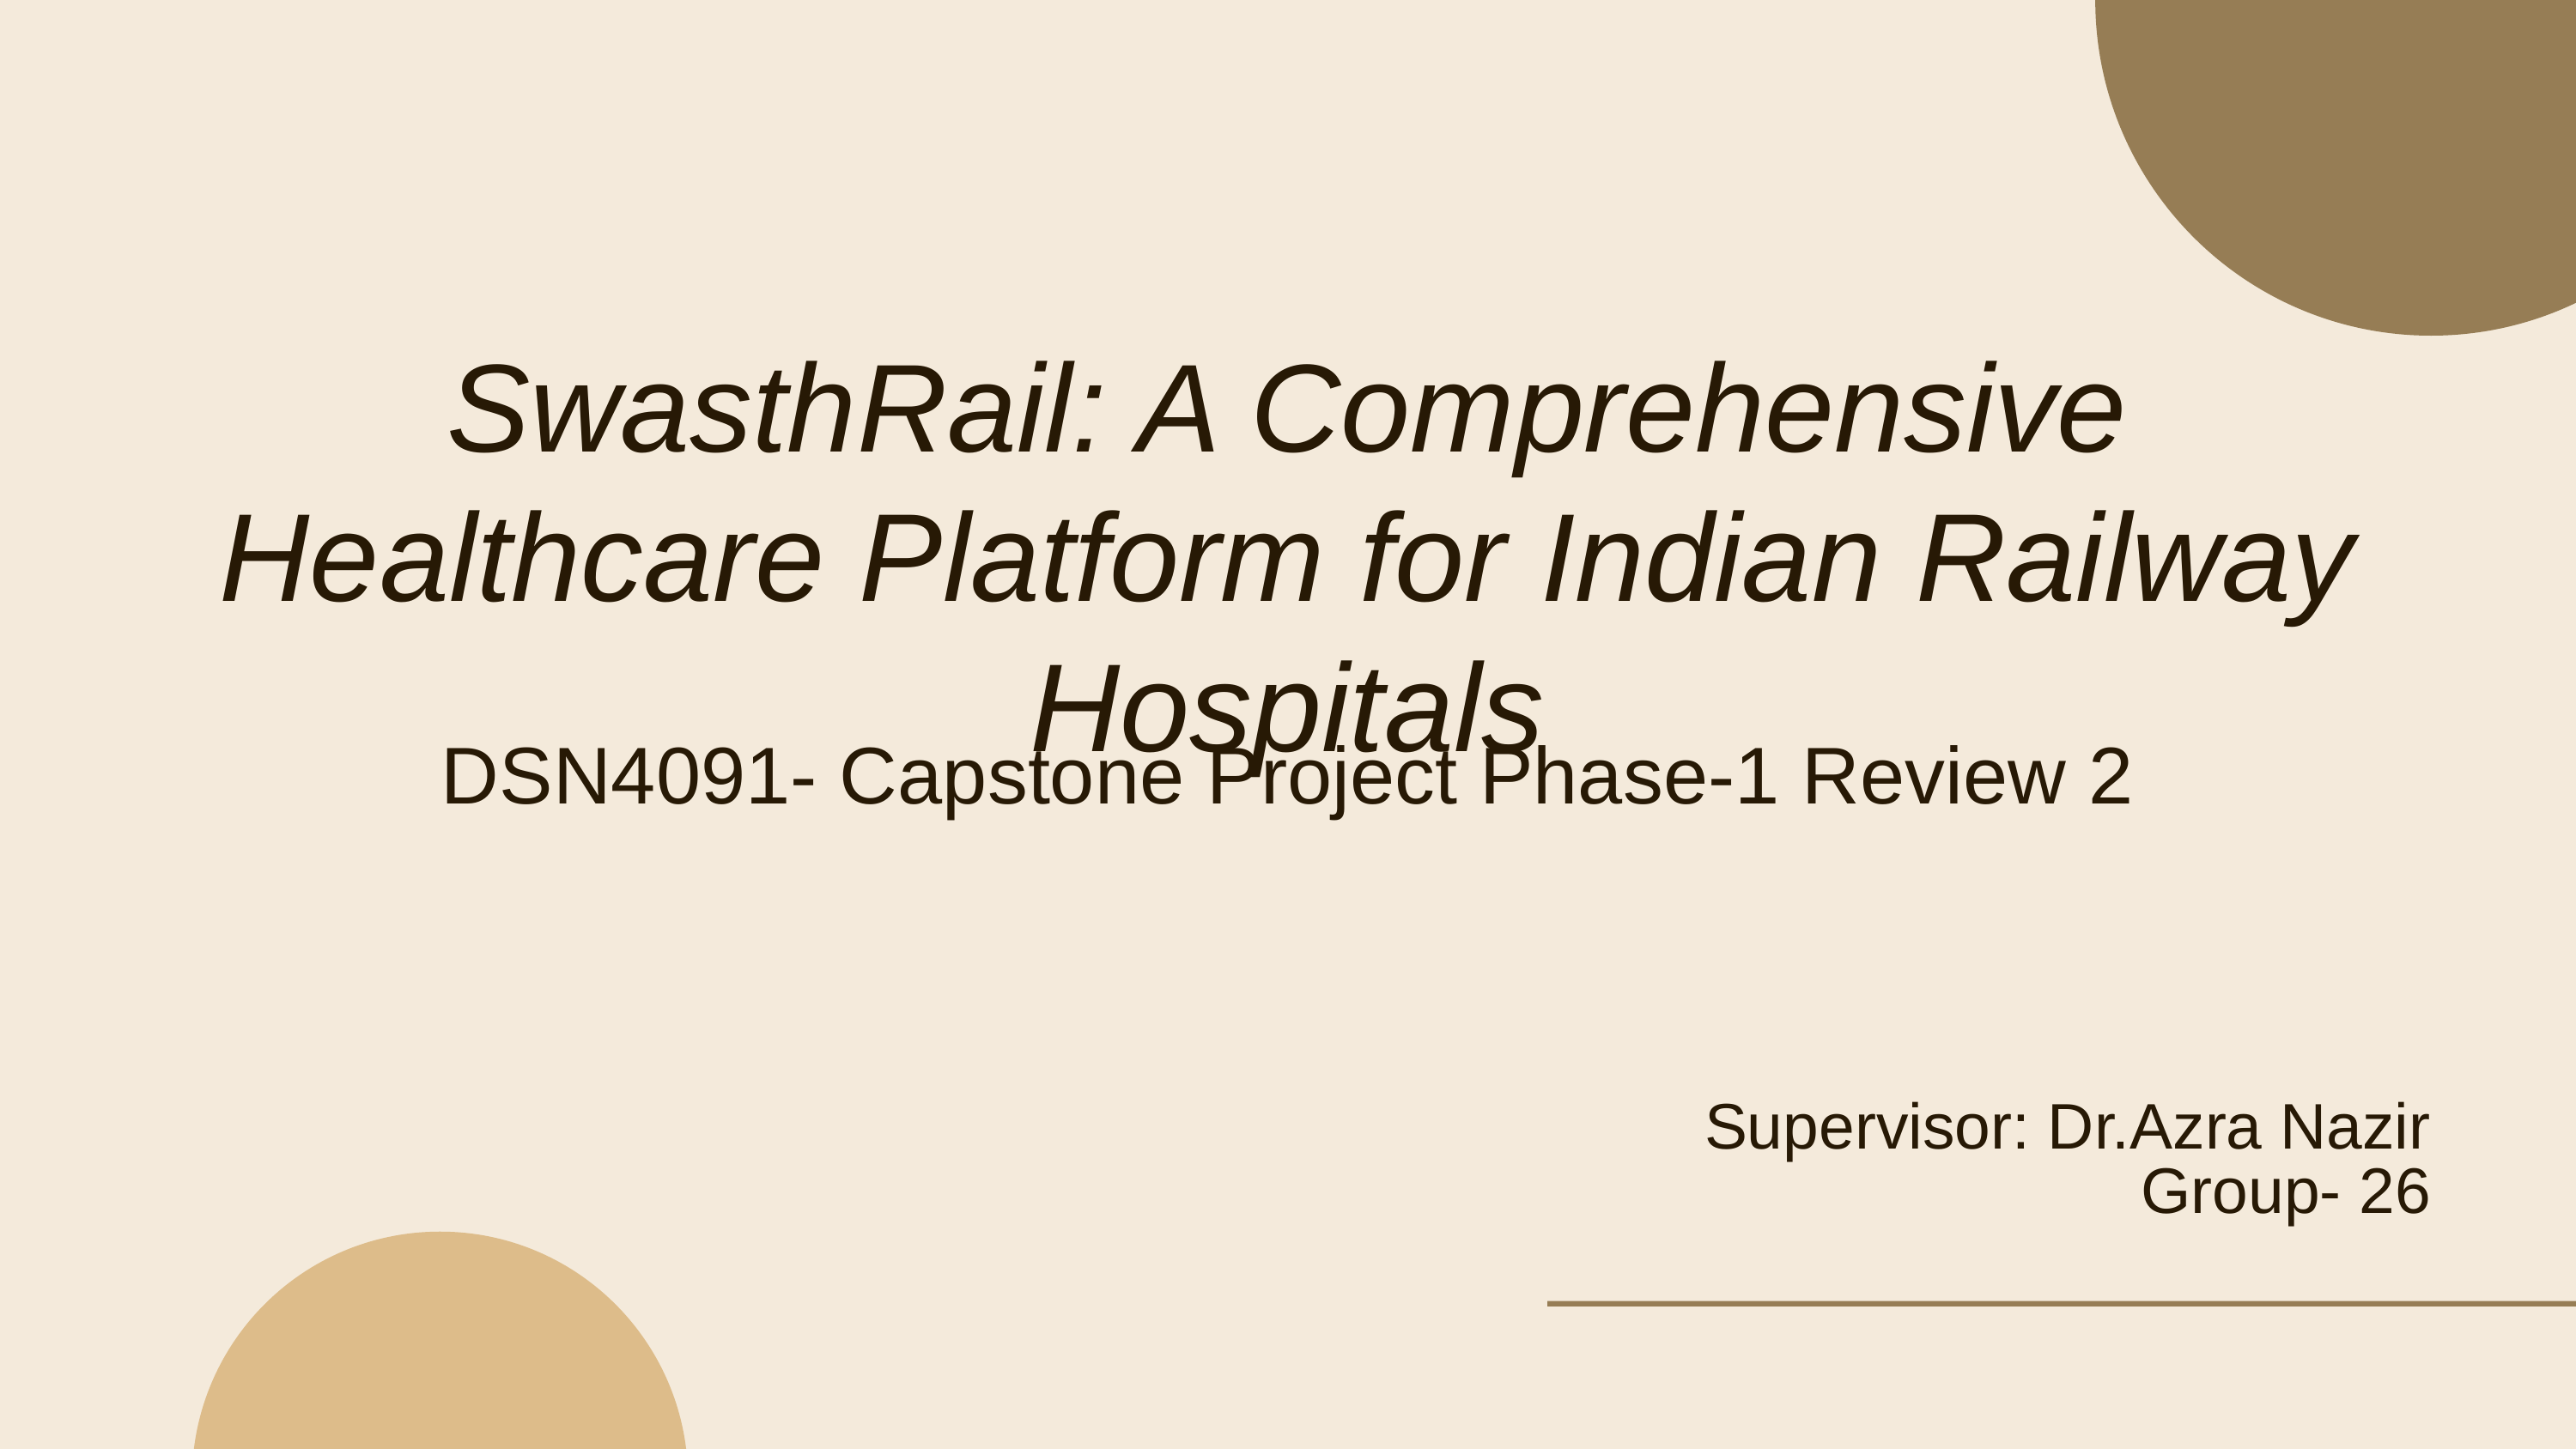

SwasthRail: A Comprehensive Healthcare Platform for Indian Railway Hospitals
DSN4091- Capstone Project Phase-1 Review 2
Supervisor: Dr.Azra Nazir
Group- 26